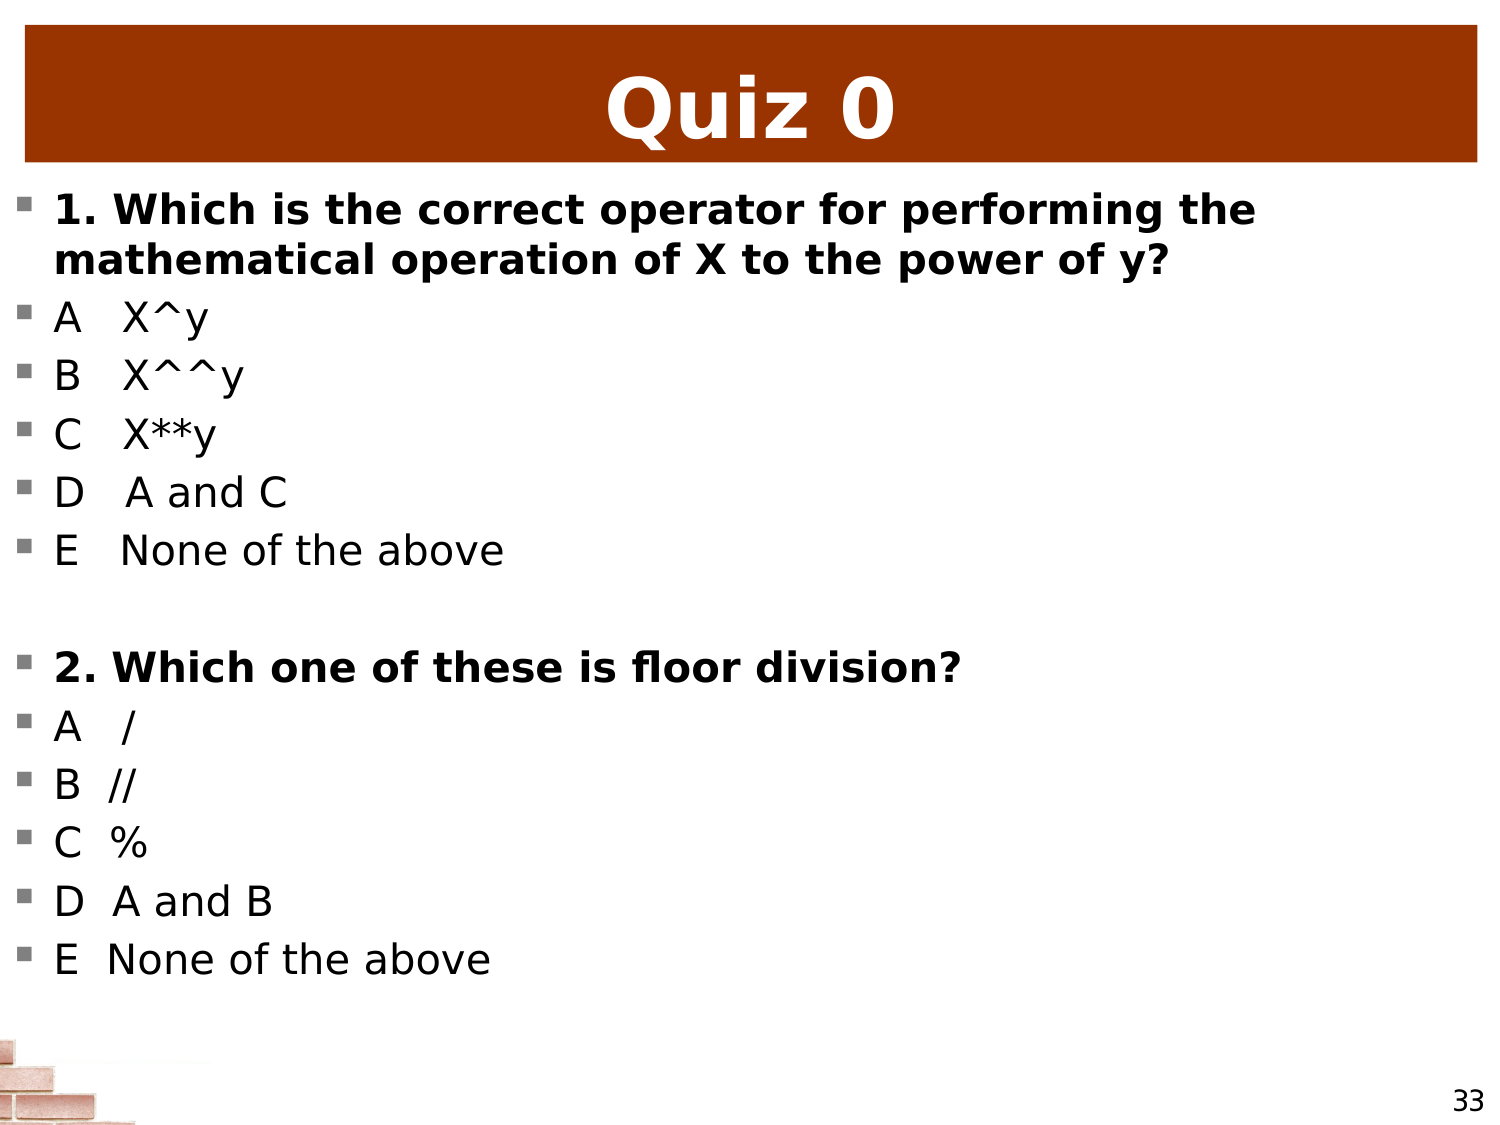

# Quiz 0
1. Which is the correct operator for performing the mathematical operation of X to the power of y?
A   X^y
B   X^^y
C   X**y
D   A and C
E   None of the above

2. Which one of these is floor division?
A   /
B  //
C  %
D  A and B
E  None of the above
33